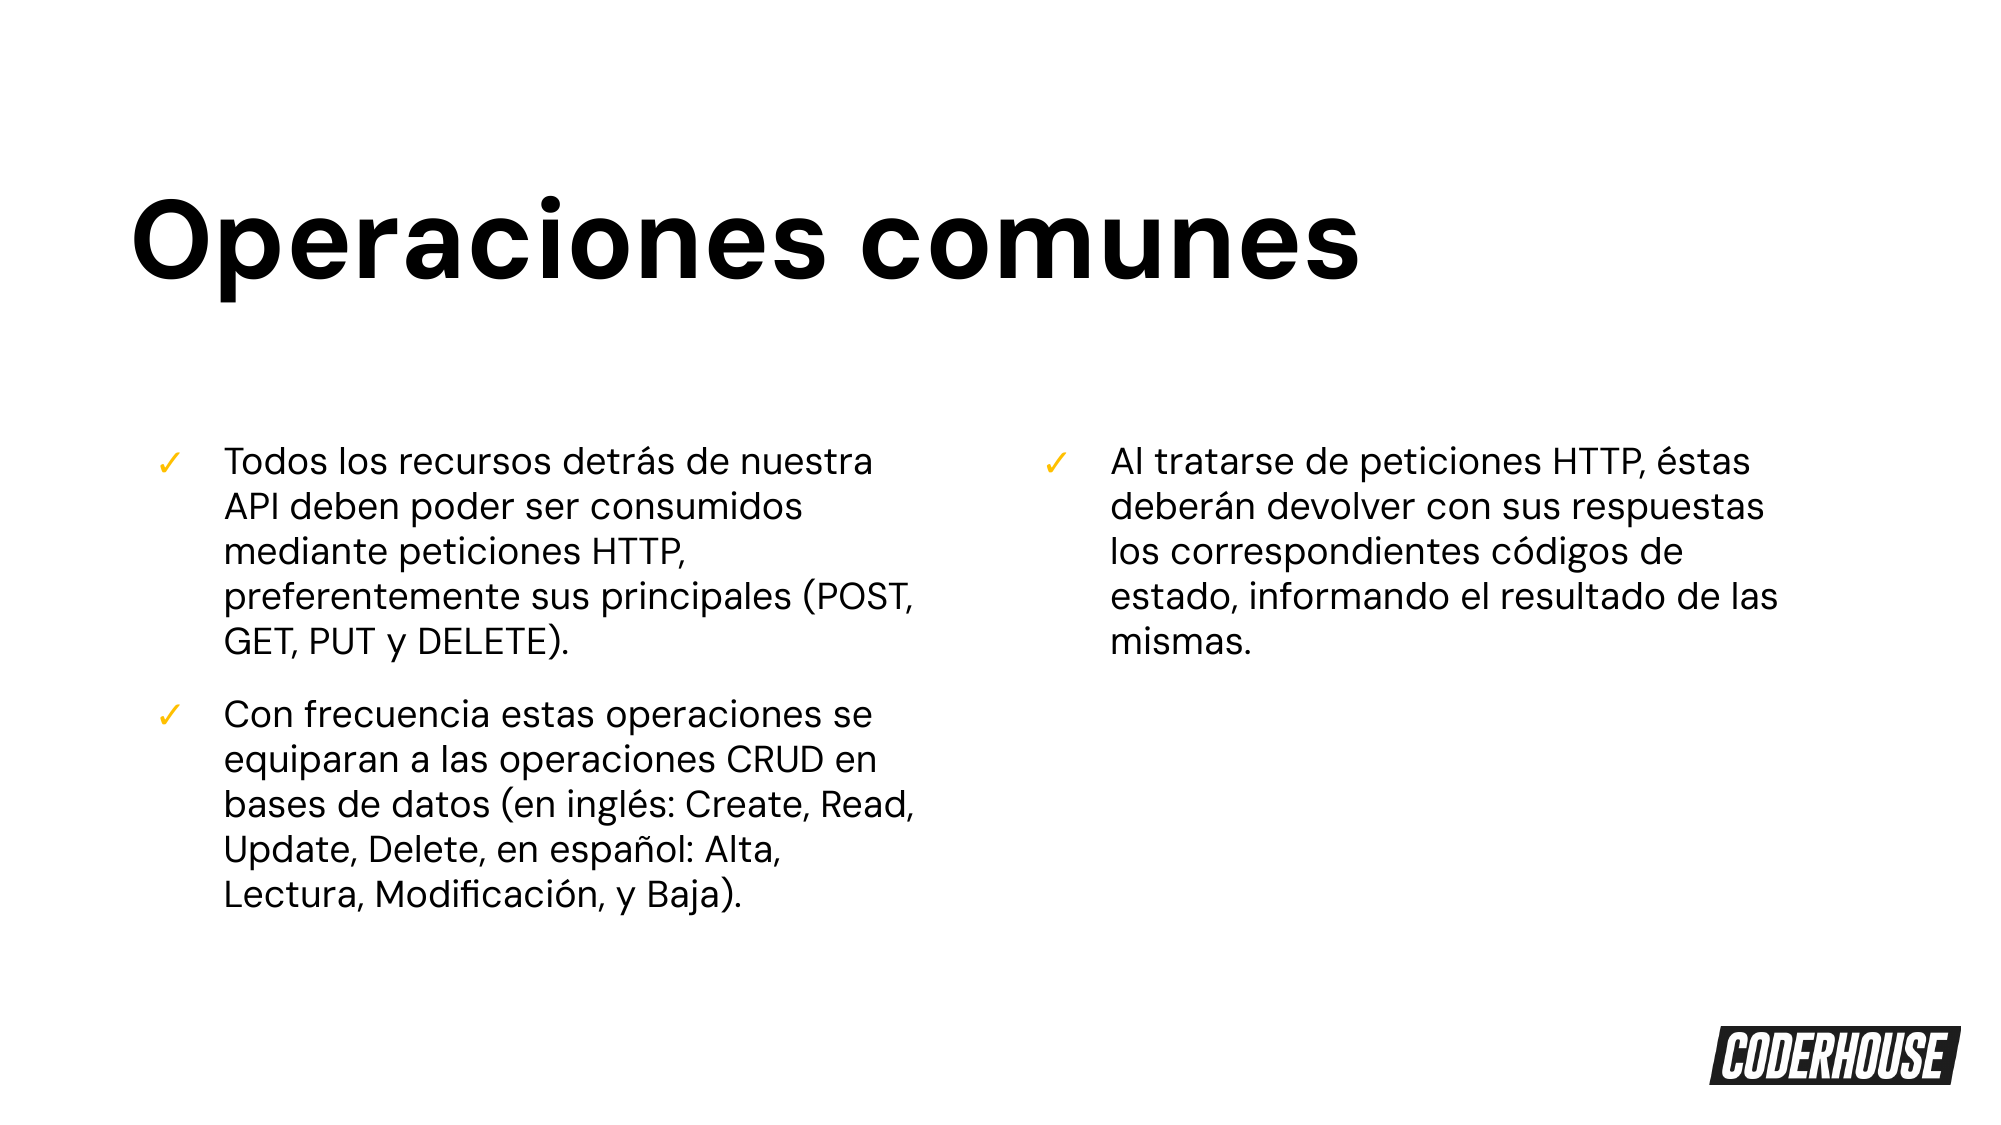

Operaciones comunes
Todos los recursos detrás de nuestra API deben poder ser consumidos mediante peticiones HTTP, preferentemente sus principales (POST, GET, PUT y DELETE).
Con frecuencia estas operaciones se equiparan a las operaciones CRUD en bases de datos (en inglés: Create, Read, Update, Delete, en español: Alta, Lectura, Modificación, y Baja).
Al tratarse de peticiones HTTP, éstas deberán devolver con sus respuestas los correspondientes códigos de estado, informando el resultado de las mismas.